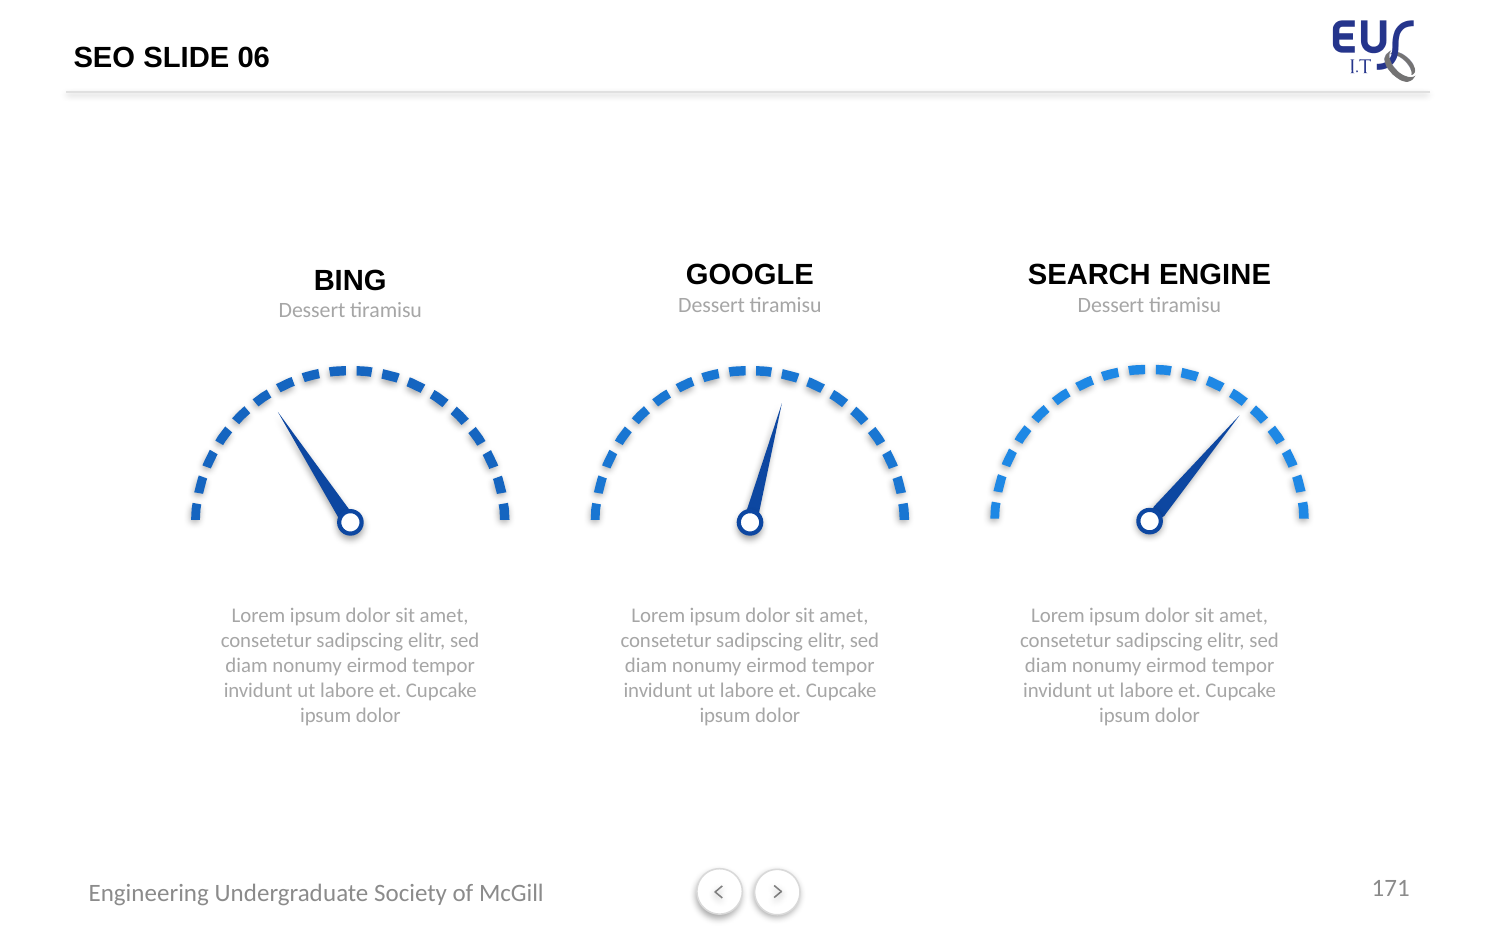

# SEO SLIDE 06
GOOGLE
Dessert tiramisu
SEARCH ENGINE
Dessert tiramisu
BING
Dessert tiramisu

Lorem ipsum dolor sit amet, consetetur sadipscing elitr, sed diam nonumy eirmod tempor invidunt ut labore et. Cupcake ipsum dolor
Lorem ipsum dolor sit amet, consetetur sadipscing elitr, sed diam nonumy eirmod tempor invidunt ut labore et. Cupcake ipsum dolor
Lorem ipsum dolor sit amet, consetetur sadipscing elitr, sed diam nonumy eirmod tempor invidunt ut labore et. Cupcake ipsum dolor
171